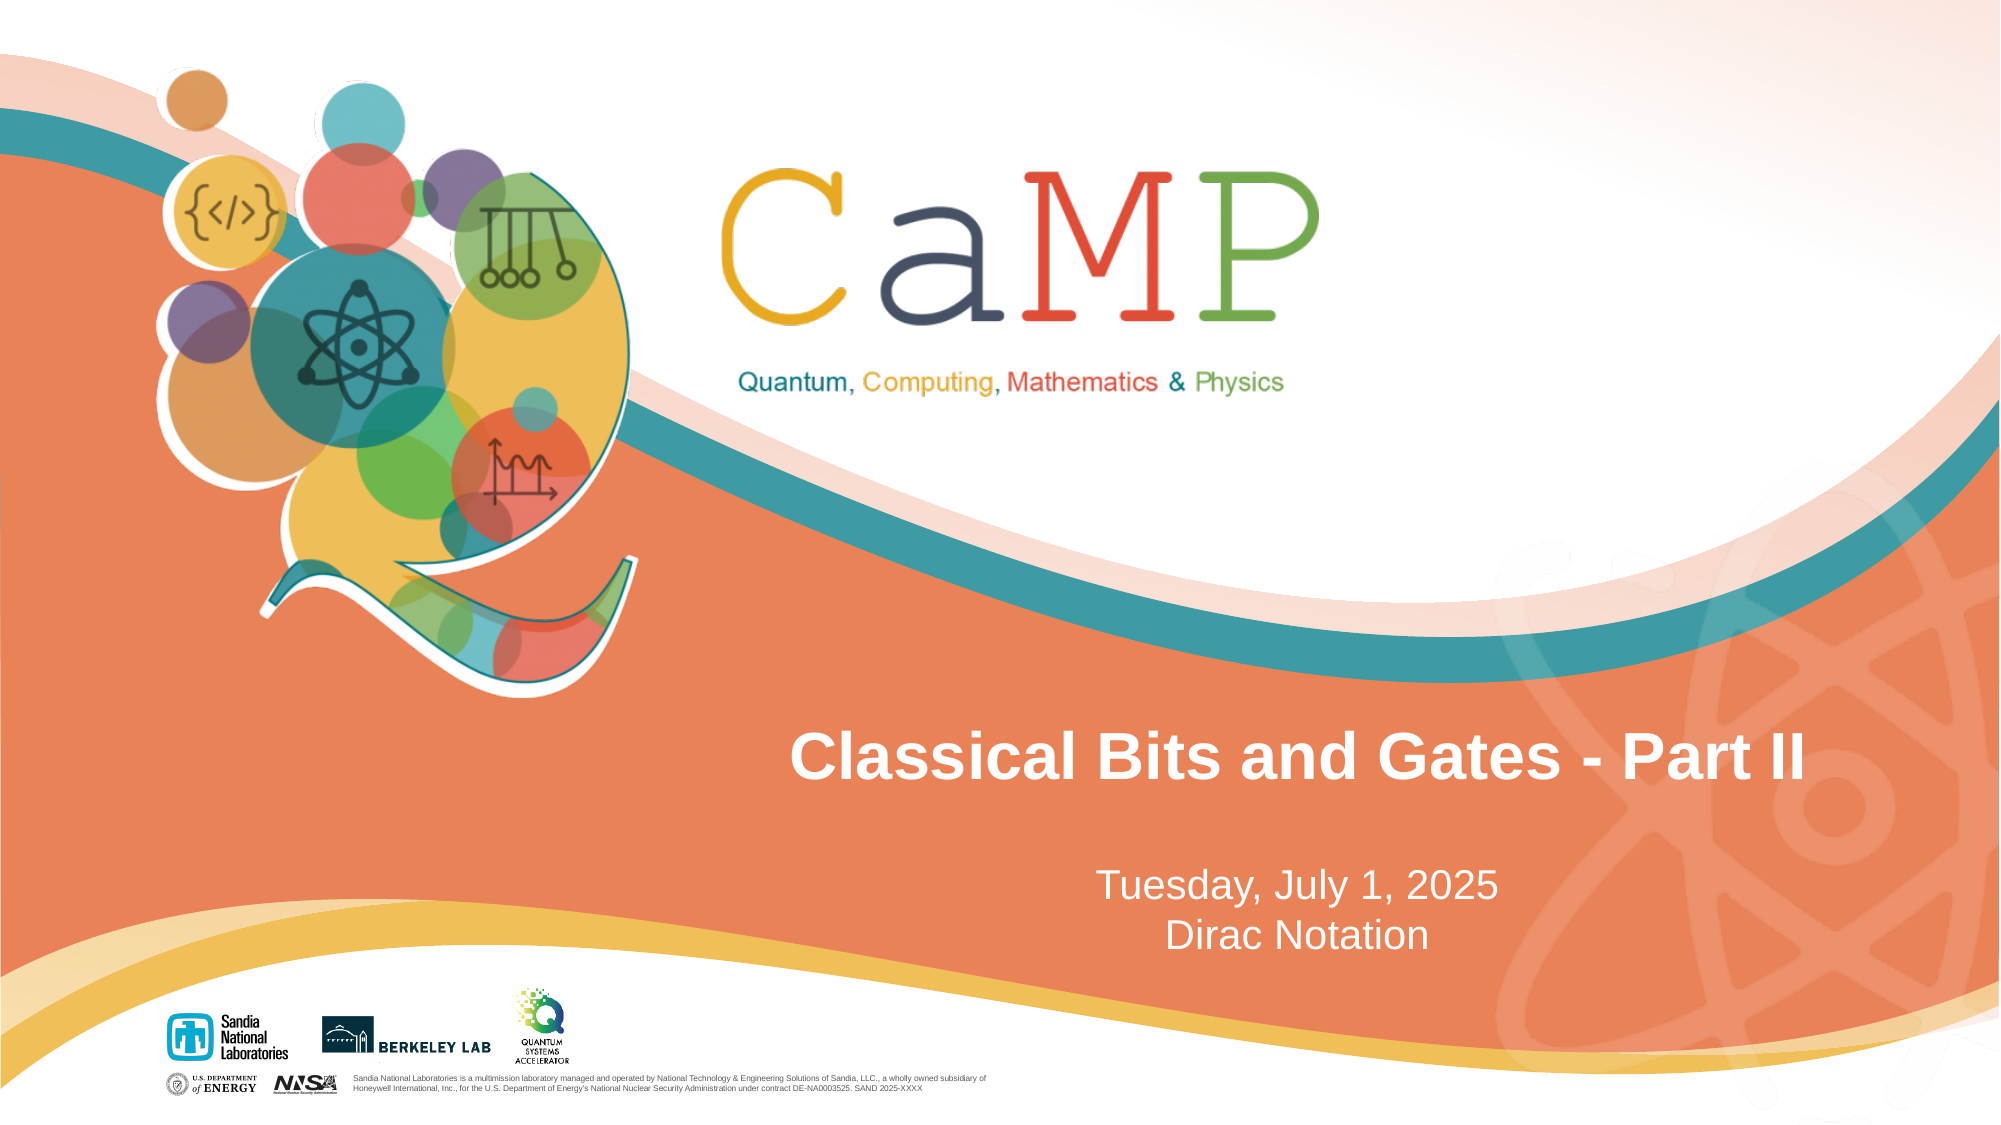

Classical Bits and Gates - Part II
Tuesday, July 1, 2025
Dirac Notation